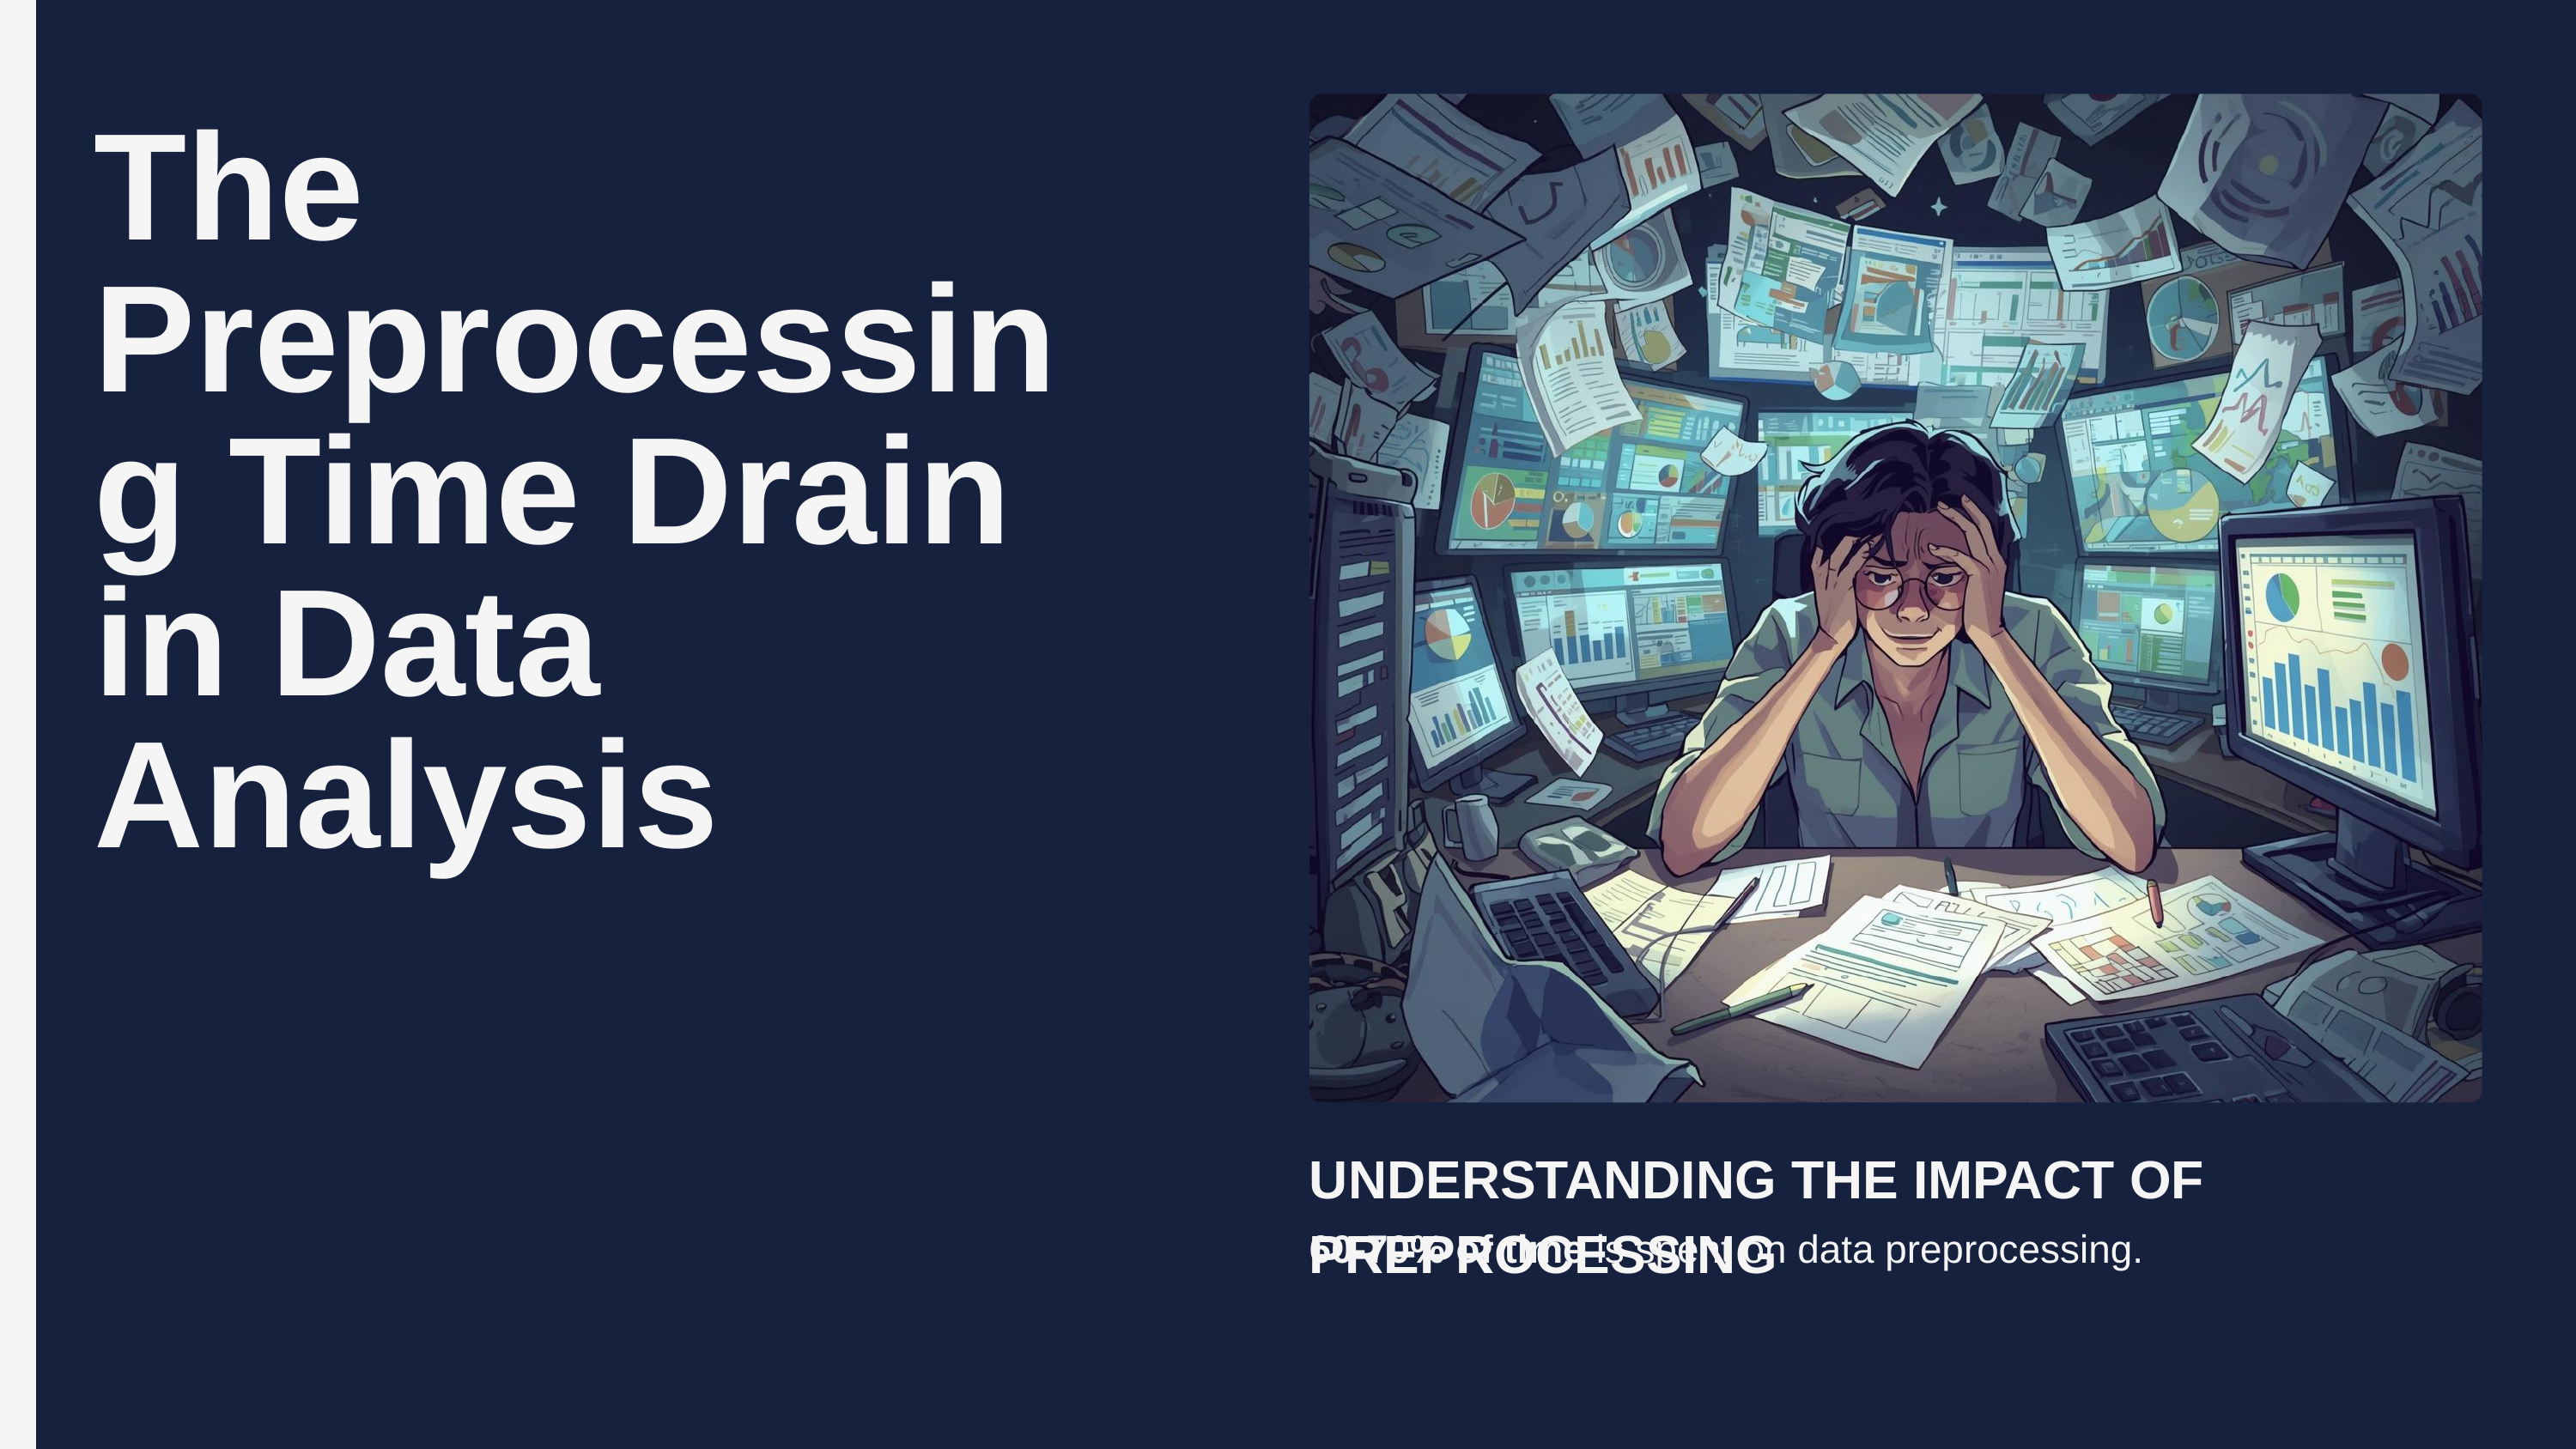

The Preprocessing Time Drain in Data Analysis

UNDERSTANDING THE IMPACT OF PREPROCESSING
60-70% of time is spent on data preprocessing.